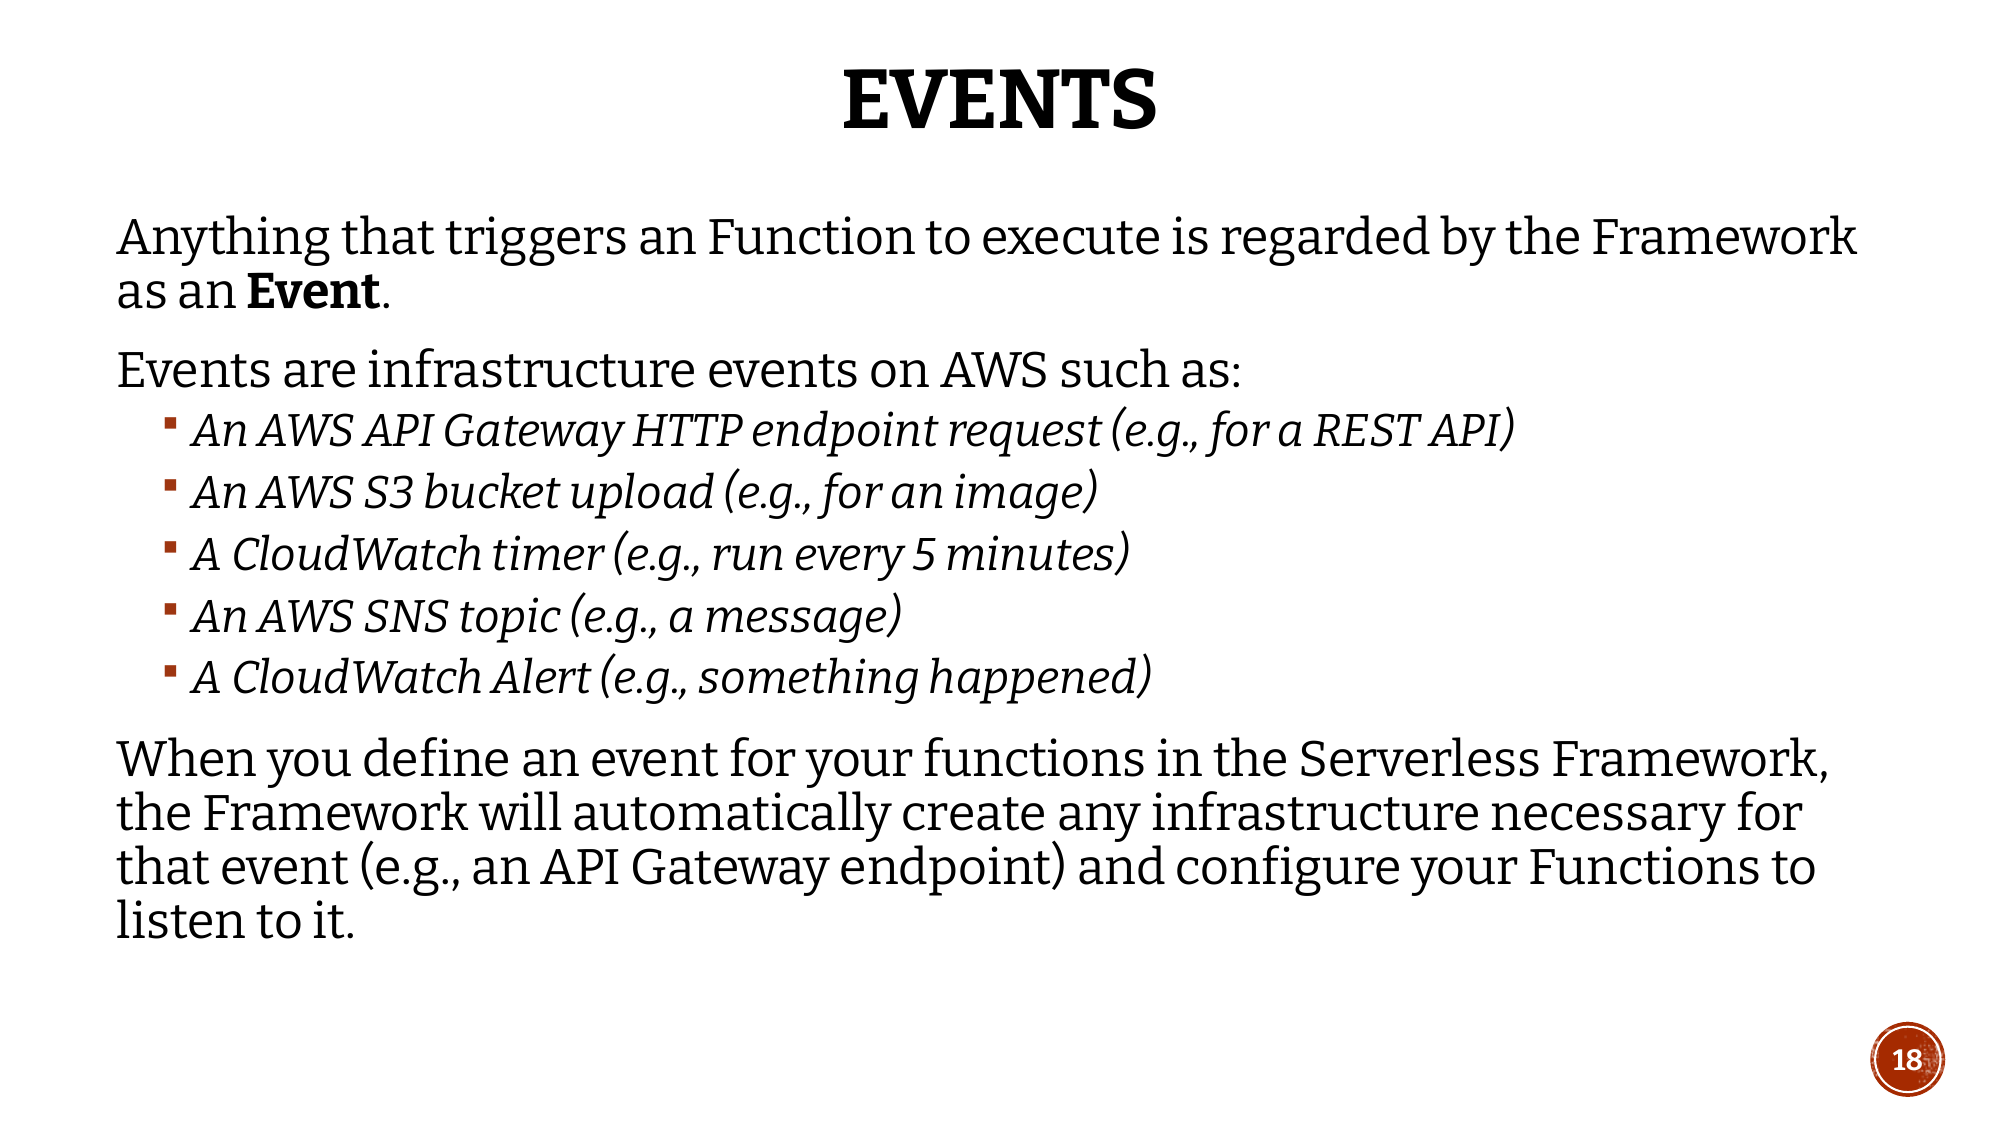

# Events
Anything that triggers an Function to execute is regarded by the Framework as an Event.
Events are infrastructure events on AWS such as:
An AWS API Gateway HTTP endpoint request (e.g., for a REST API)
An AWS S3 bucket upload (e.g., for an image)
A CloudWatch timer (e.g., run every 5 minutes)
An AWS SNS topic (e.g., a message)
A CloudWatch Alert (e.g., something happened)
When you define an event for your functions in the Serverless Framework, the Framework will automatically create any infrastructure necessary for that event (e.g., an API Gateway endpoint) and configure your Functions to listen to it.

18